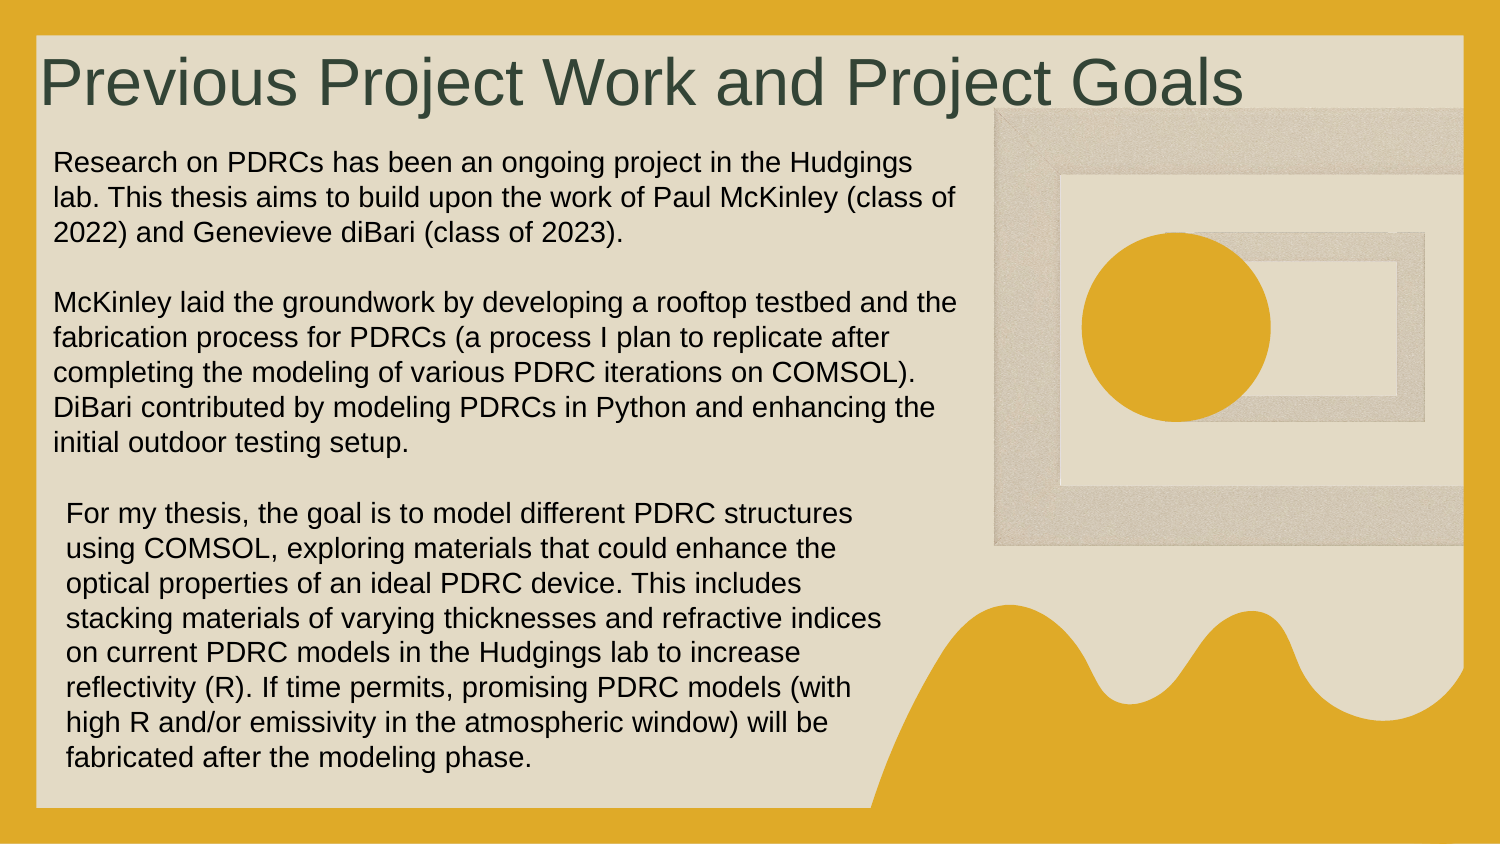

# Previous Project Work and Project Goals
Research on PDRCs has been an ongoing project in the Hudgings lab. This thesis aims to build upon the work of Paul McKinley (class of 2022) and Genevieve diBari (class of 2023).
McKinley laid the groundwork by developing a rooftop testbed and the fabrication process for PDRCs (a process I plan to replicate after completing the modeling of various PDRC iterations on COMSOL). DiBari contributed by modeling PDRCs in Python and enhancing the initial outdoor testing setup.
For my thesis, the goal is to model different PDRC structures using COMSOL, exploring materials that could enhance the optical properties of an ideal PDRC device. This includes stacking materials of varying thicknesses and refractive indices on current PDRC models in the Hudgings lab to increase reflectivity (R). If time permits, promising PDRC models (with high R and/or emissivity in the atmospheric window) will be fabricated after the modeling phase.